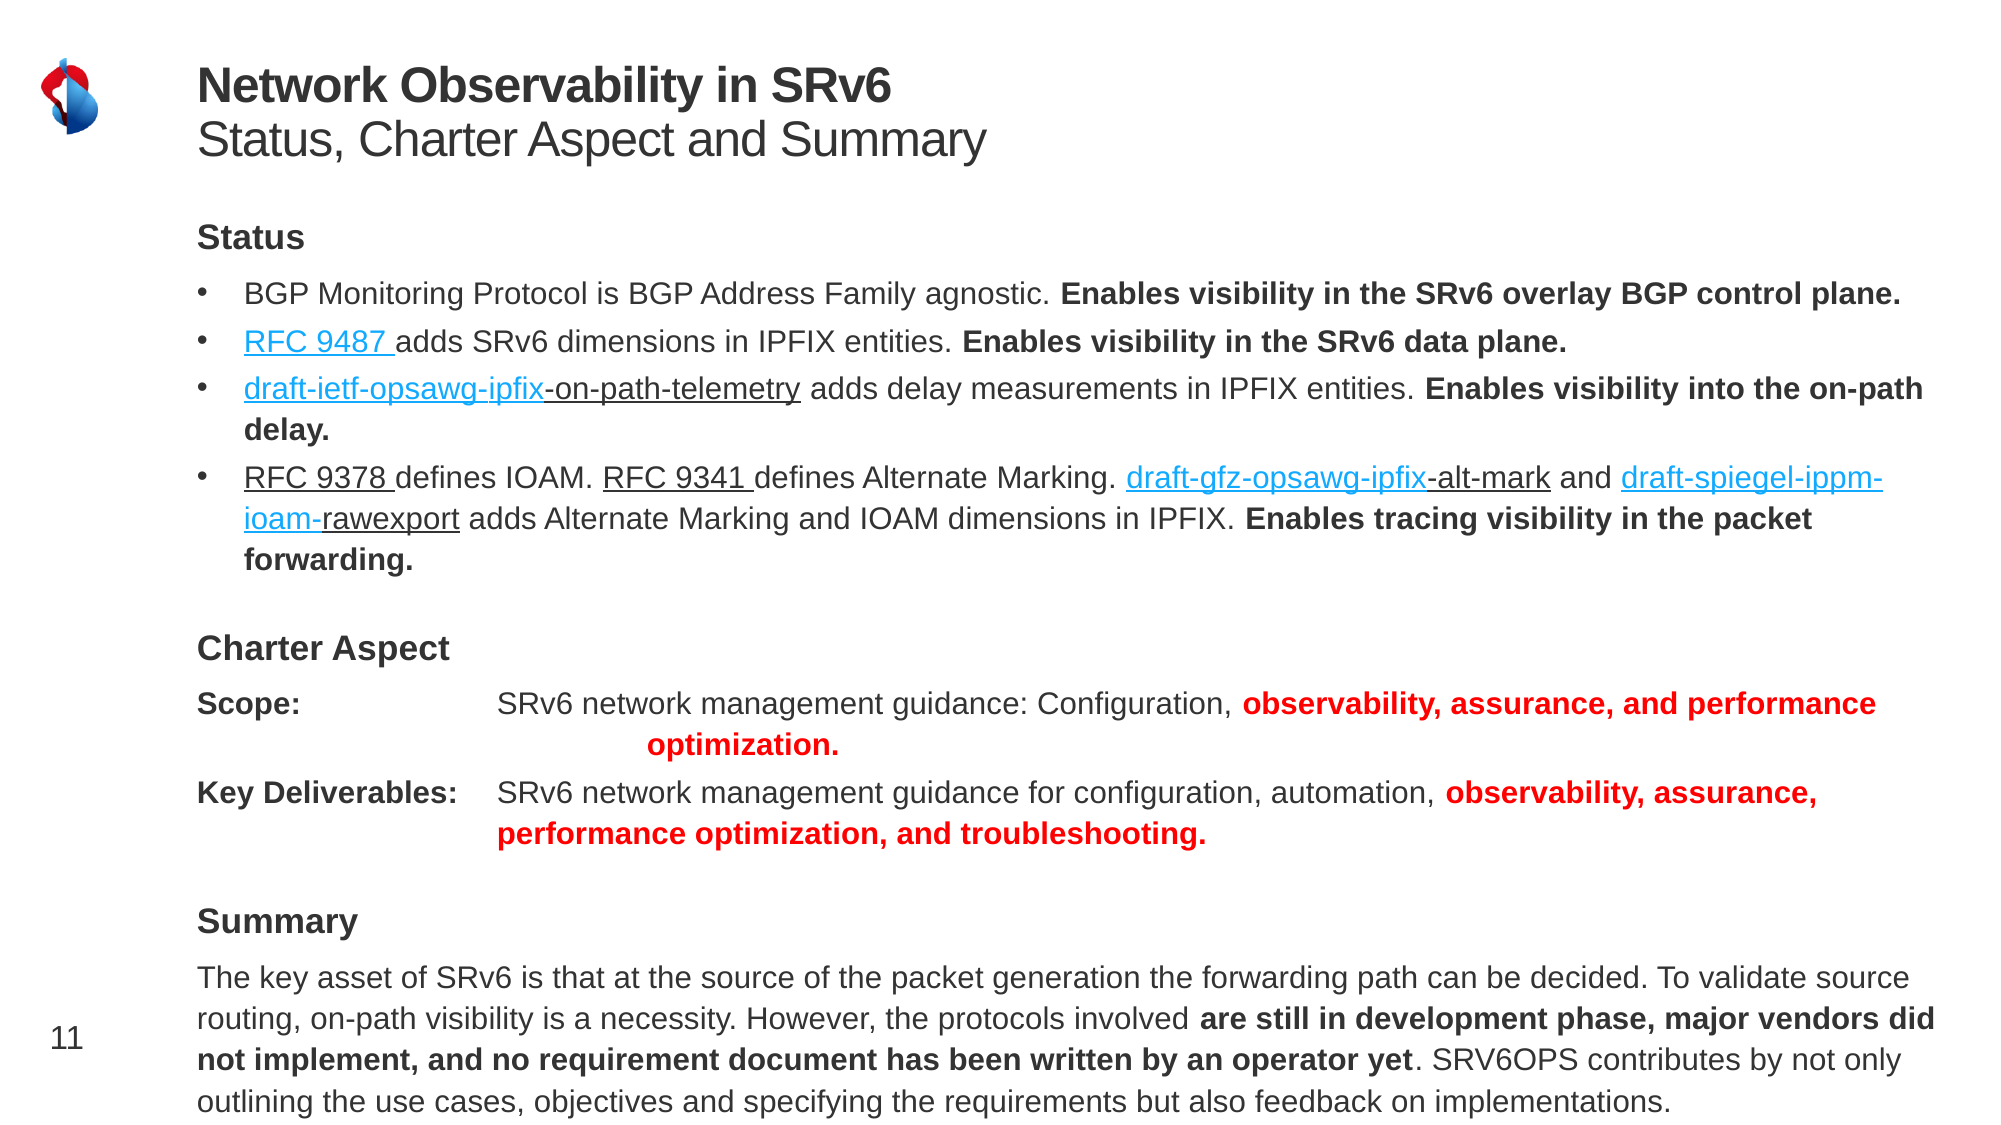

# Network Observability in SRv6 Status, Charter Aspect and Summary
Status
BGP Monitoring Protocol is BGP Address Family agnostic. Enables visibility in the SRv6 overlay BGP control plane.
RFC 9487 adds SRv6 dimensions in IPFIX entities. Enables visibility in the SRv6 data plane.
draft-ietf-opsawg-ipfix-on-path-telemetry adds delay measurements in IPFIX entities. Enables visibility into the on-path delay.
RFC 9378 defines IOAM. RFC 9341 defines Alternate Marking. draft-gfz-opsawg-ipfix-alt-mark and draft-spiegel-ippm-ioam-rawexport adds Alternate Marking and IOAM dimensions in IPFIX. Enables tracing visibility in the packet forwarding.
Charter Aspect
Scope: 		SRv6 network management guidance: Configuration, observability, assurance, and performance 			optimization.
Key Deliverables: 	SRv6 network management guidance for configuration, automation, observability, assurance, 			performance optimization, and troubleshooting.
Summary
The key asset of SRv6 is that at the source of the packet generation the forwarding path can be decided. To validate source routing, on-path visibility is a necessity. However, the protocols involved are still in development phase, major vendors did not implement, and no requirement document has been written by an operator yet. SRV6OPS contributes by not only outlining the use cases, objectives and specifying the requirements but also feedback on implementations.

11